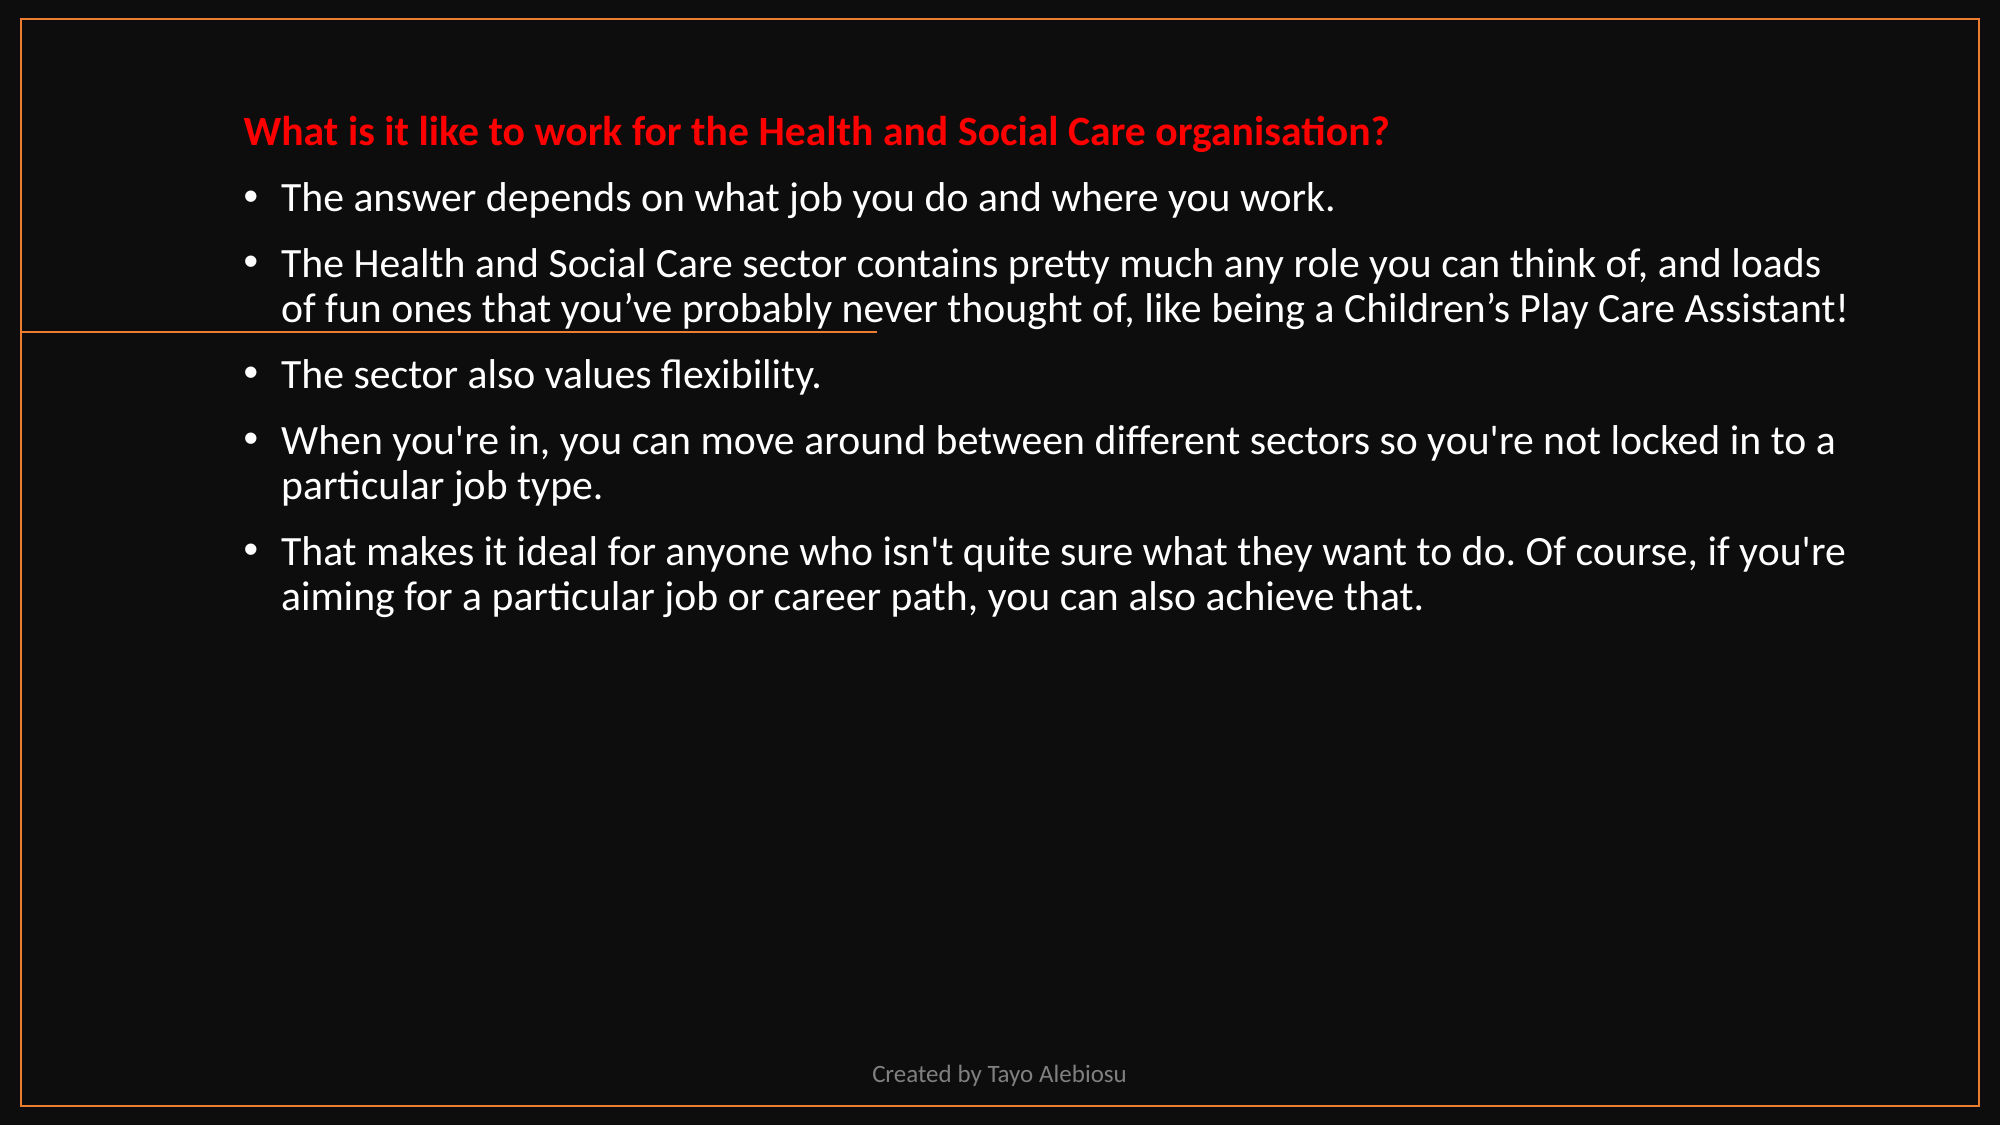

What is it like to work for the Health and Social Care organisation?
The answer depends on what job you do and where you work.
The Health and Social Care sector contains pretty much any role you can think of, and loads of fun ones that you’ve probably never thought of, like being a Children’s Play Care Assistant!
The sector also values flexibility.
When you're in, you can move around between different sectors so you're not locked in to a particular job type.
That makes it ideal for anyone who isn't quite sure what they want to do. Of course, if you're aiming for a particular job or career path, you can also achieve that.
Created by Tayo Alebiosu